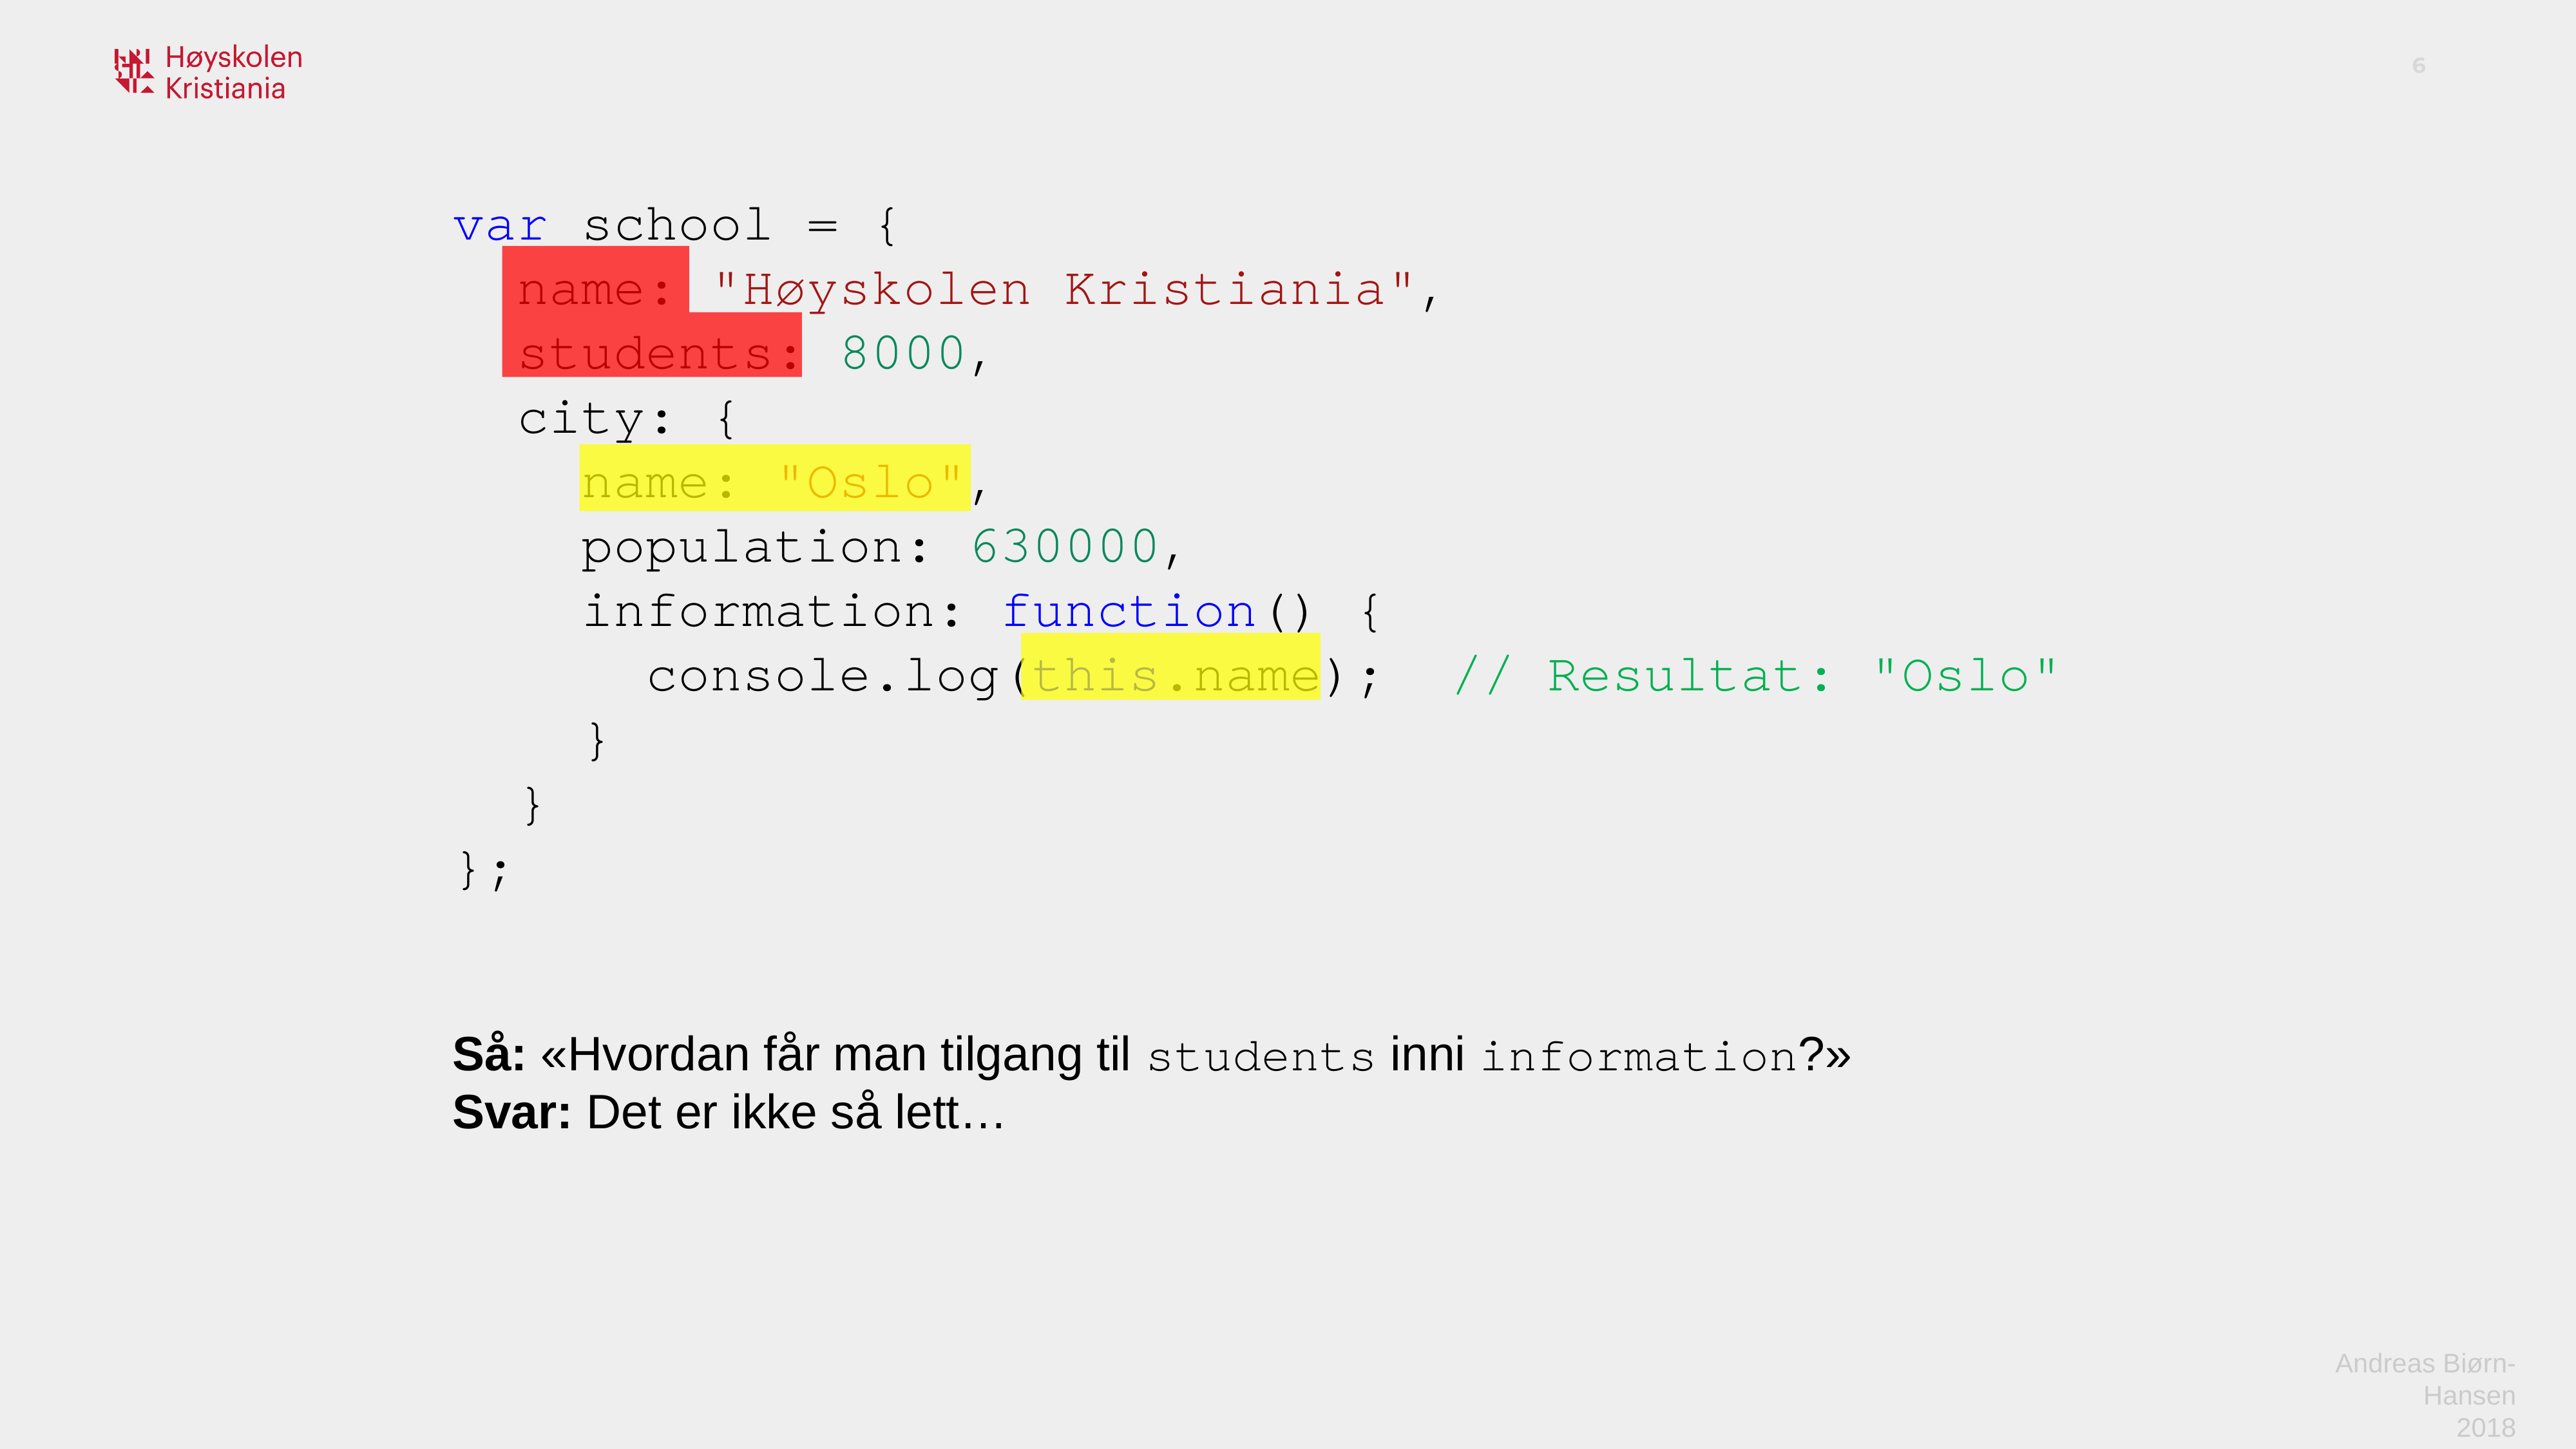

var school = {
  name: "Høyskolen Kristiania",
  students: 8000,
  city: {
    name: "Oslo",
    population: 630000,
    information: function() {
      console.log(this.name);  // Resultat: "Oslo"
    }
  }
};

Så: «Hvordan får man tilgang til students inni information?»
Svar: Det er ikke så lett…